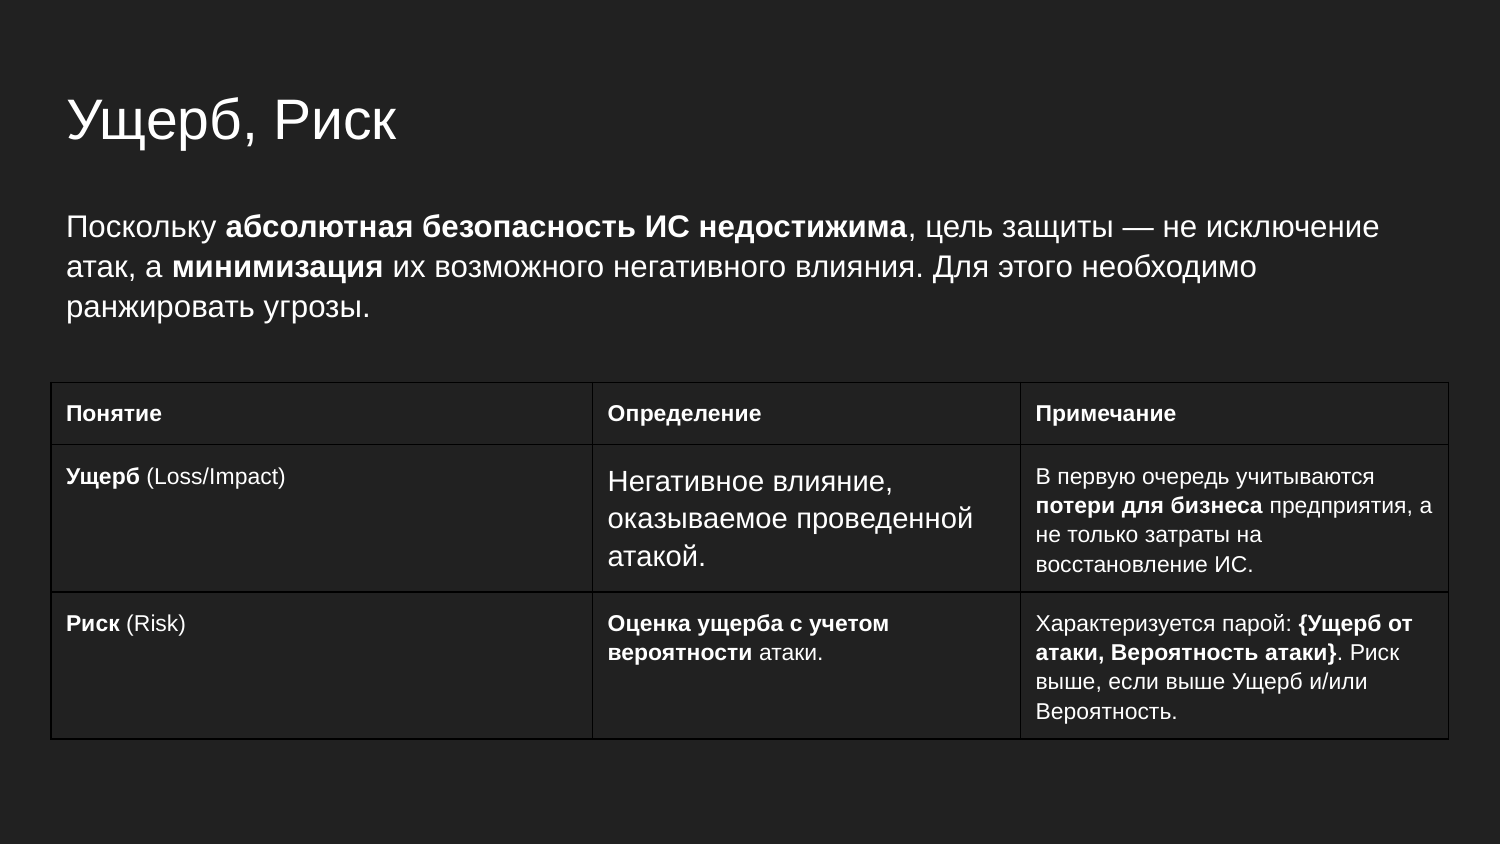

# Ущерб, Риск
Поскольку абсолютная безопасность ИС недостижима, цель защиты — не исключение атак, а минимизация их возможного негативного влияния. Для этого необходимо ранжировать угрозы.

| Понятие | Определение | Примечание |
| --- | --- | --- |
| Ущерб (Loss/Impact) | Негативное влияние, оказываемое проведенной атакой. | В первую очередь учитываются потери для бизнеса предприятия, а не только затраты на восстановление ИС. |
| Риск (Risk) | Оценка ущерба с учетом вероятности атаки. | Характеризуется парой: {Ущерб от атаки, Вероятность атаки}. Риск выше, если выше Ущерб и/или Вероятность. |